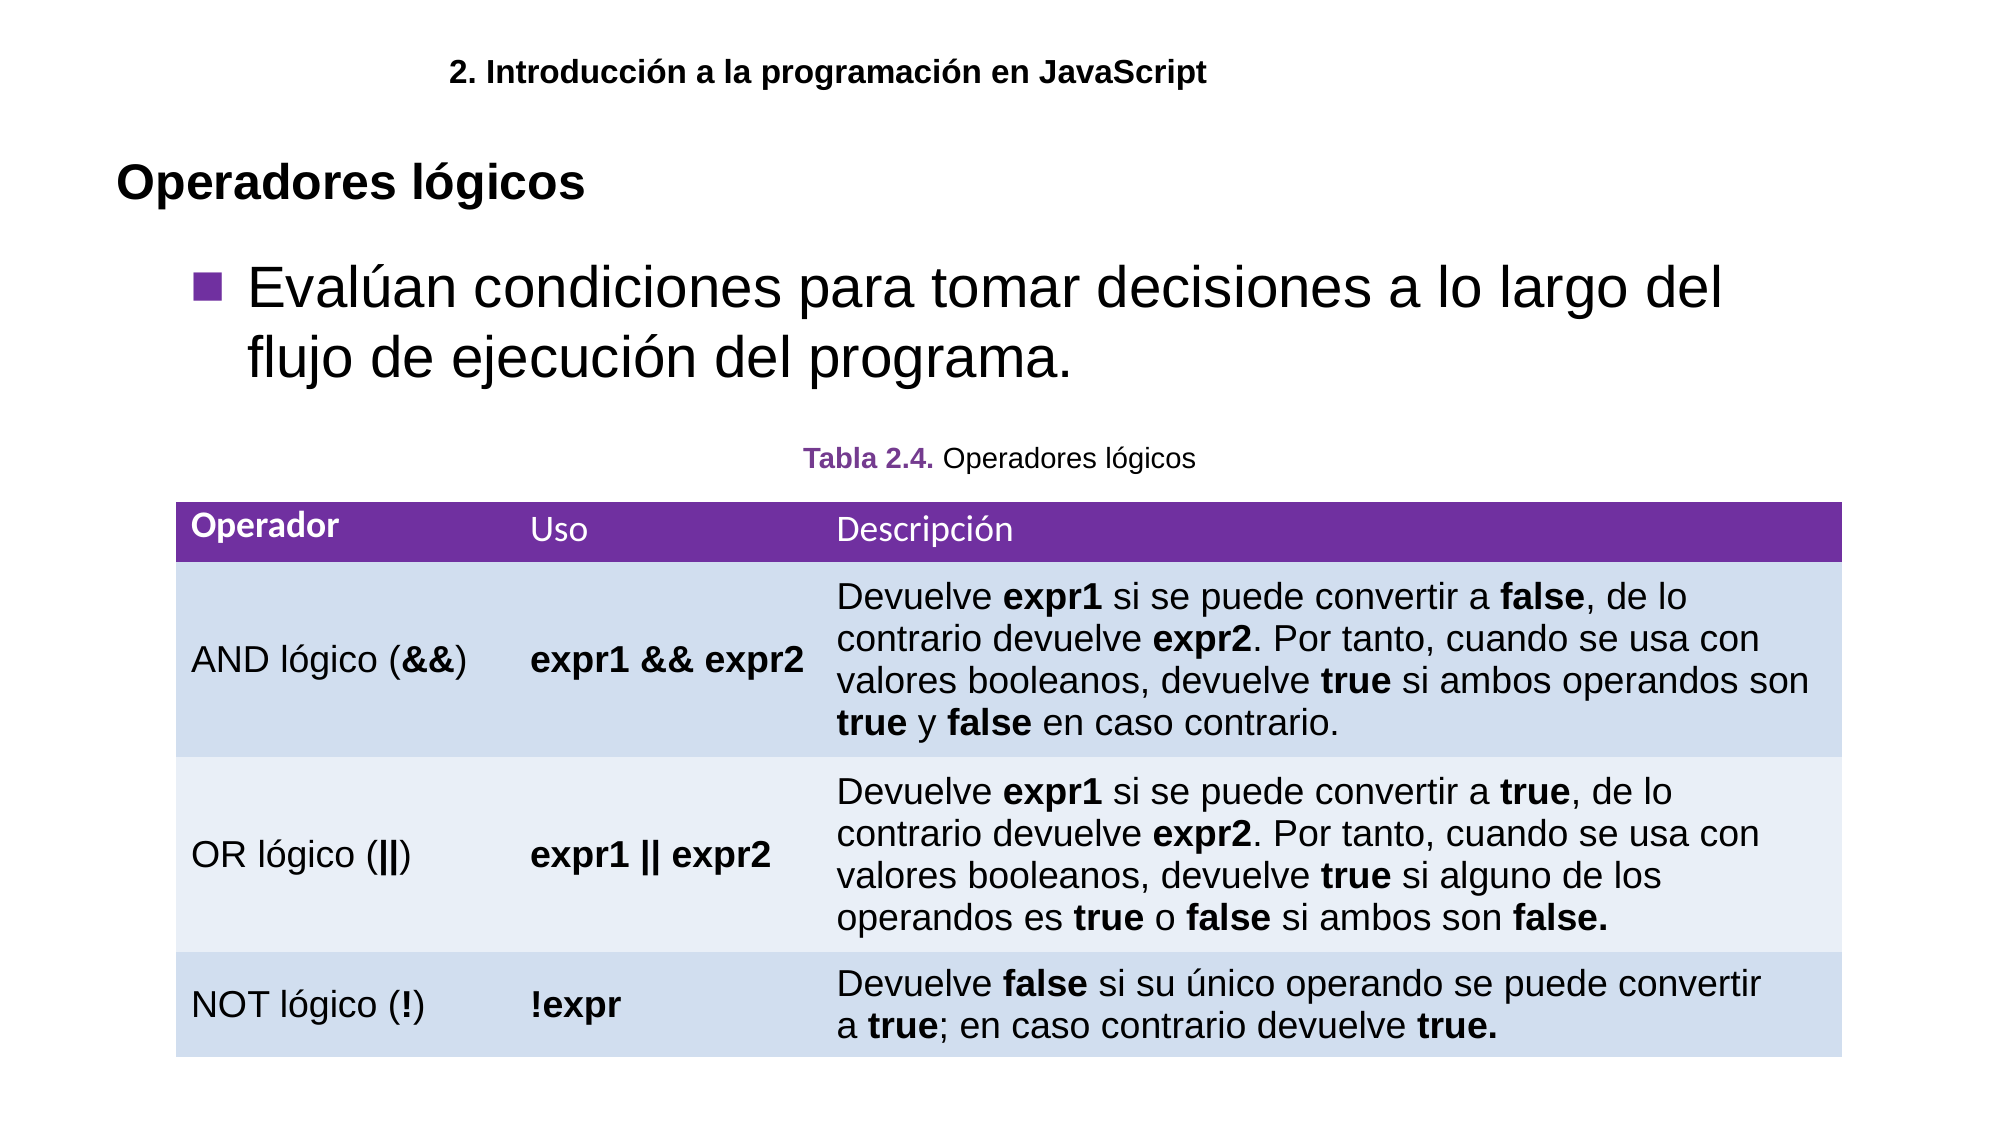

2. Introducción a la programación en JavaScript
Operadores lógicos
Evalúan condiciones para tomar decisiones a lo largo del flujo de ejecución del programa.
Tabla 2.4. Operadores lógicos
| Operador | Uso | Descripción |
| --- | --- | --- |
| AND lógico (&&) | expr1 && expr2 | Devuelve expr1 si se puede convertir a false, de lo contrario devuelve expr2. Por tanto, cuando se usa con valores booleanos, devuelve true si ambos operandos son true y false en caso contrario. |
| OR lógico (||) | expr1 || expr2 | Devuelve expr1 si se puede convertir a true, de lo contrario devuelve expr2. Por tanto, cuando se usa con valores booleanos, devuelve true si alguno de los operandos es true o false si ambos son false. |
| NOT lógico (!) | !expr | Devuelve false si su único operando se puede convertir a true; en caso contrario devuelve true. |